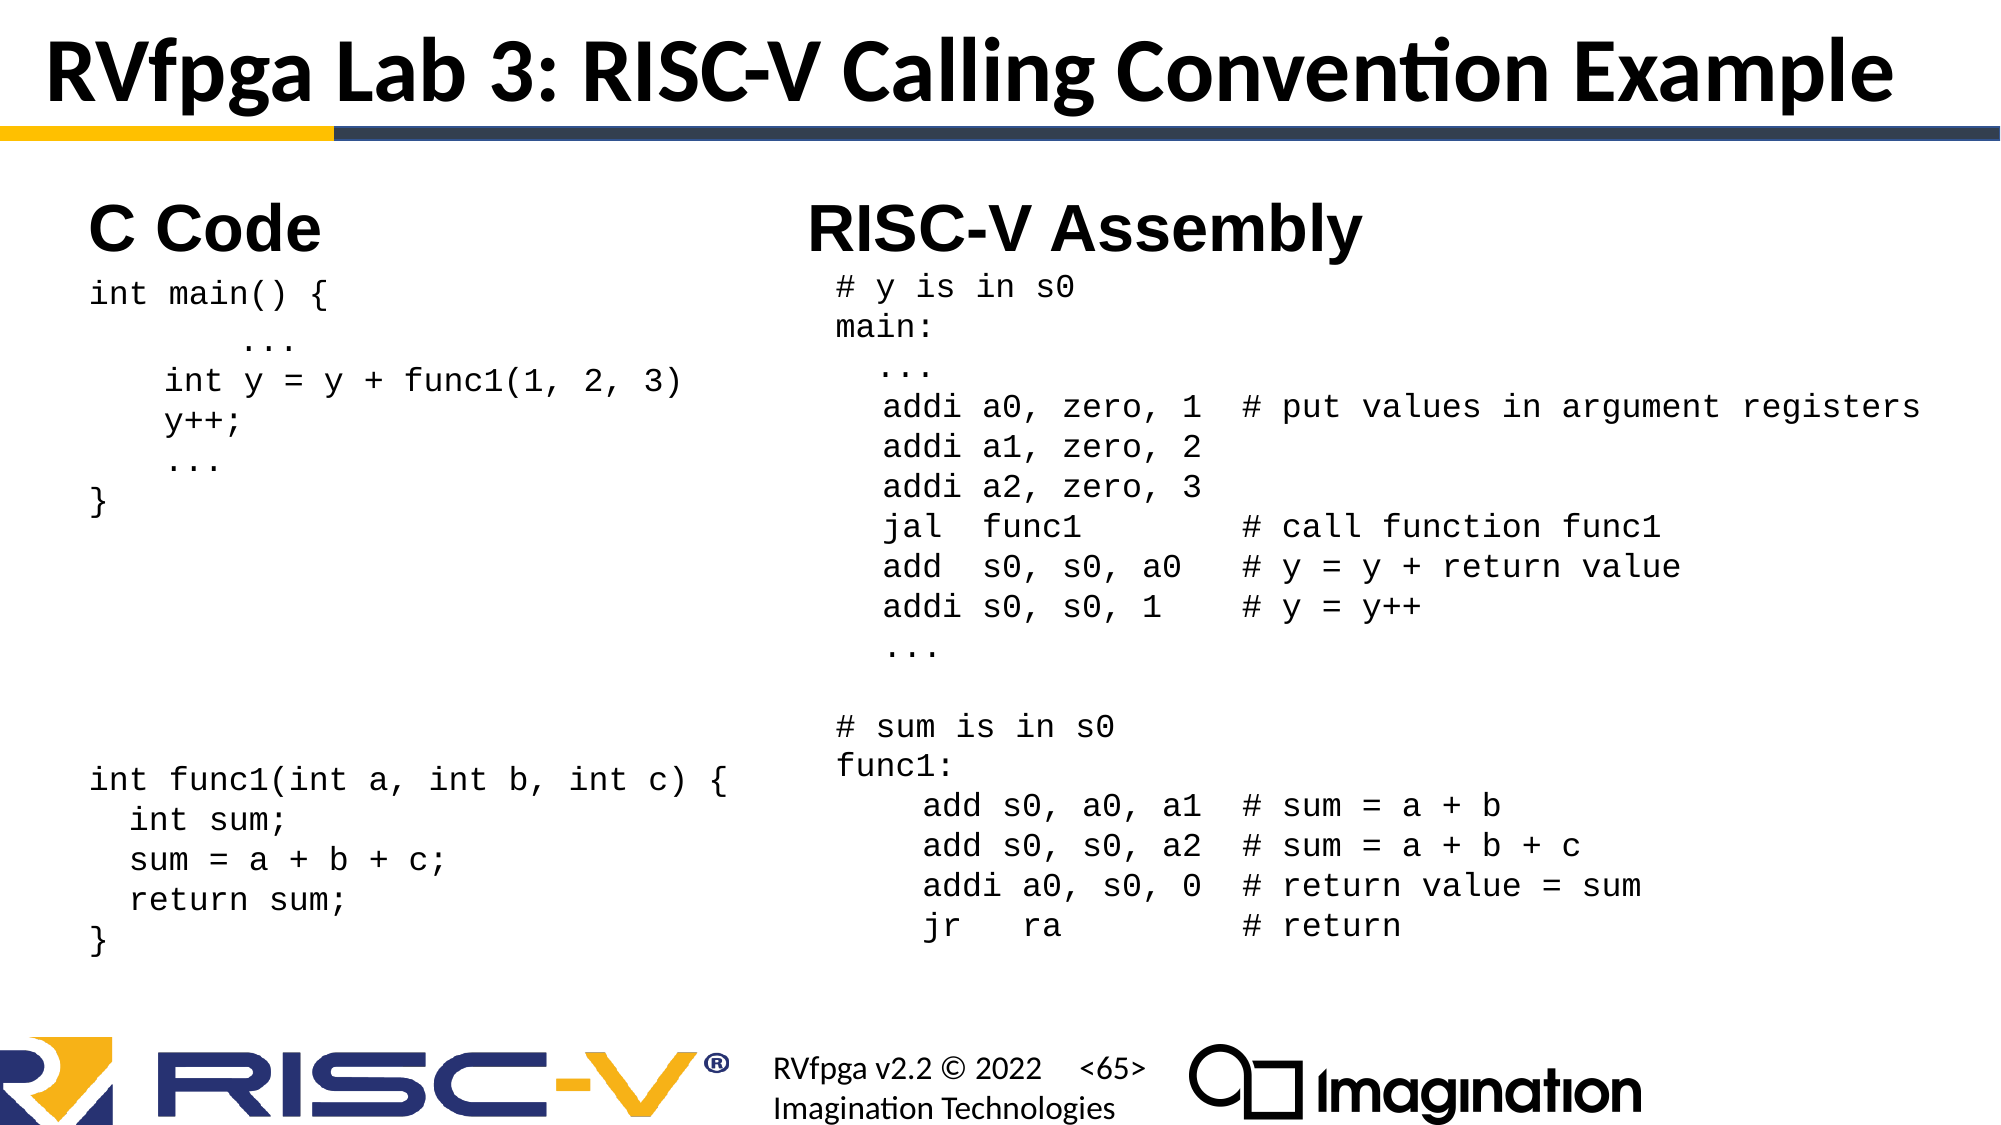

# RVfpga Lab 3: RISC-V Calling Convention Example
RISC-V Assembly
# y is in s0
main:
  ...
addi a0, zero, 1  # put values in argument registers
addi a1, zero, 2
addi a2, zero, 3
jal  func1        # call function func1
add  s0, s0, a0   # y = y + return value
addi s0, s0, 1    # y = y++
...

# sum is in s0
func1:
  add s0, a0, a1  # sum = a + b
  add s0, s0, a2  # sum = a + b + c
  addi a0, s0, 0  # return value = sum
  jr   ra         # return

C Code
int main() {
	...
int y = y + func1(1, 2, 3)
y++;
...
}

int func1(int a, int b, int c) {
  int sum;
  sum = a + b + c;
  return sum;
}